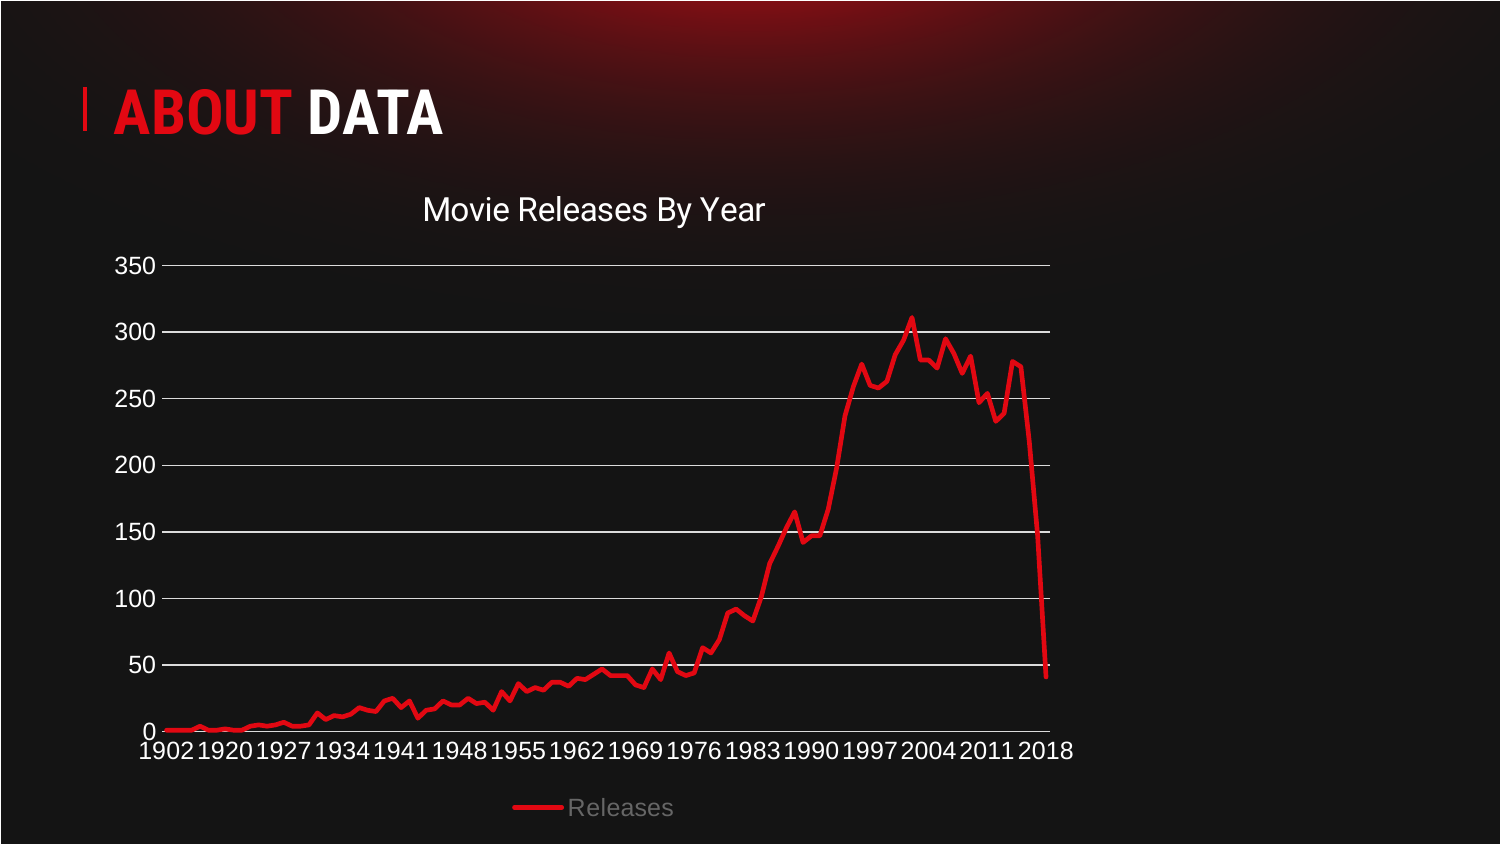

ABOUT DATA

### Chart: Movie Releases By Year

| Category | Releases |
|---|---|
| 1902 | 1.0 |
| 1903 | 1.0 |
| 1908 | 1.0 |
| 1915 | 1.0 |
| 1916 | 4.0 |
| 1917 | 1.0 |
| 1919 | 1.0 |
| 1920 | 2.0 |
| 1921 | 1.0 |
| 1922 | 1.0 |
| 1923 | 4.0 |
| 1924 | 5.0 |
| 1925 | 4.0 |
| 1926 | 5.0 |
| 1927 | 7.0 |
| 1928 | 4.0 |
| 1929 | 4.0 |
| 1930 | 5.0 |
| 1931 | 14.0 |
| 1932 | 9.0 |
| 1933 | 12.0 |
| 1934 | 11.0 |
| 1935 | 13.0 |
| 1936 | 18.0 |
| 1937 | 16.0 |
| 1938 | 15.0 |
| 1939 | 23.0 |
| 1940 | 25.0 |
| 1941 | 18.0 |
| 1942 | 23.0 |
| 1943 | 10.0 |
| 1944 | 16.0 |
| 1945 | 17.0 |
| 1946 | 23.0 |
| 1947 | 20.0 |
| 1948 | 20.0 |
| 1949 | 25.0 |
| 1950 | 21.0 |
| 1951 | 22.0 |
| 1952 | 16.0 |
| 1953 | 30.0 |
| 1954 | 23.0 |
| 1955 | 36.0 |
| 1956 | 30.0 |
| 1957 | 33.0 |
| 1958 | 31.0 |
| 1959 | 37.0 |
| 1960 | 37.0 |
| 1961 | 34.0 |
| 1962 | 40.0 |
| 1963 | 39.0 |
| 1964 | 43.0 |
| 1965 | 47.0 |
| 1966 | 42.0 |
| 1967 | 42.0 |
| 1968 | 42.0 |
| 1969 | 35.0 |
| 1970 | 33.0 |
| 1971 | 47.0 |
| 1972 | 39.0 |
| 1973 | 59.0 |
| 1974 | 45.0 |
| 1975 | 42.0 |
| 1976 | 44.0 |
| 1977 | 63.0 |
| 1978 | 59.0 |
| 1979 | 69.0 |
| 1980 | 89.0 |
| 1981 | 92.0 |
| 1982 | 87.0 |
| 1983 | 83.0 |
| 1984 | 101.0 |
| 1985 | 126.0 |
| 1986 | 139.0 |
| 1987 | 153.0 |
| 1988 | 165.0 |
| 1989 | 142.0 |
| 1990 | 147.0 |
| 1991 | 147.0 |
| 1992 | 167.0 |
| 1993 | 198.0 |
| 1994 | 237.0 |
| 1995 | 259.0 |
| 1996 | 276.0 |
| 1997 | 260.0 |
| 1998 | 258.0 |
| 1999 | 263.0 |
| 2000 | 283.0 |
| 2001 | 294.0 |
| 2002 | 311.0 |
| 2003 | 279.0 |
| 2004 | 279.0 |
| 2005 | 273.0 |
| 2006 | 295.0 |
| 2007 | 284.0 |
| 2008 | 269.0 |
| 2009 | 282.0 |
| 2010 | 247.0 |
| 2011 | 254.0 |
| 2012 | 233.0 |
| 2013 | 239.0 |
| 2014 | 278.0 |
| 2015 | 274.0 |
| 2016 | 218.0 |
| 2017 | 147.0 |
| 2018 | 41.0 |